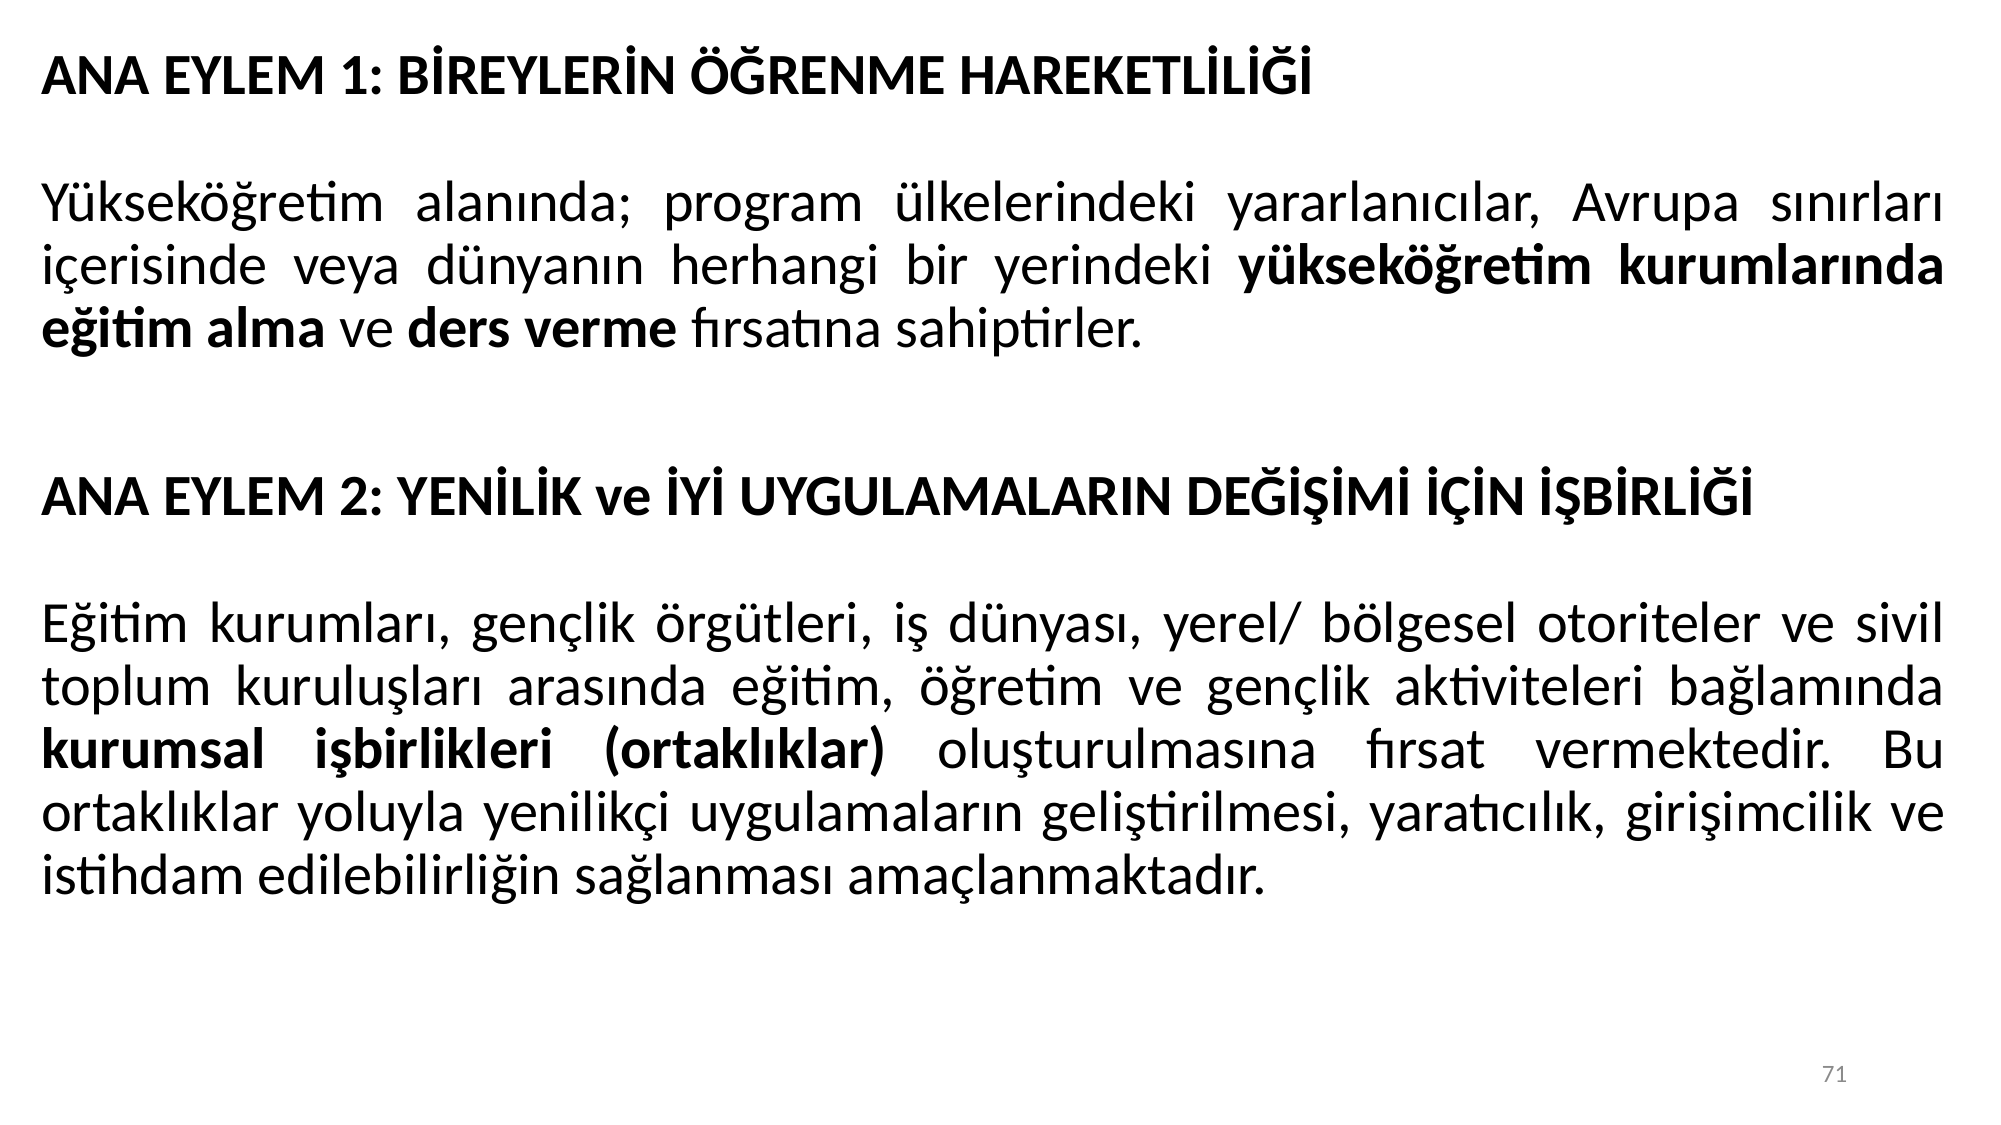

ANA EYLEM 1: BİREYLERİN ÖĞRENME HAREKETLİLİĞİ

Yükseköğretim alanında; program ülkelerindeki yararlanıcılar, Avrupa sınırları içerisinde veya dünyanın herhangi bir yerindeki yükseköğretim kurumlarında eğitim alma ve ders verme fırsatına sahiptirler.

ANA EYLEM 2: YENİLİK ve İYİ UYGULAMALARIN DEĞİŞİMİ İÇİN İŞBİRLİĞİ

Eğitim kurumları, gençlik örgütleri, iş dünyası, yerel/ bölgesel otoriteler ve sivil toplum kuruluşları arasında eğitim, öğretim ve gençlik aktiviteleri bağlamında kurumsal işbirlikleri (ortaklıklar) oluşturulmasına fırsat vermektedir. Bu ortaklıklar yoluyla yenilikçi uygulamaların geliştirilmesi, yaratıcılık, girişimcilik ve istihdam edilebilirliğin sağlanması amaçlanmaktadır.
71